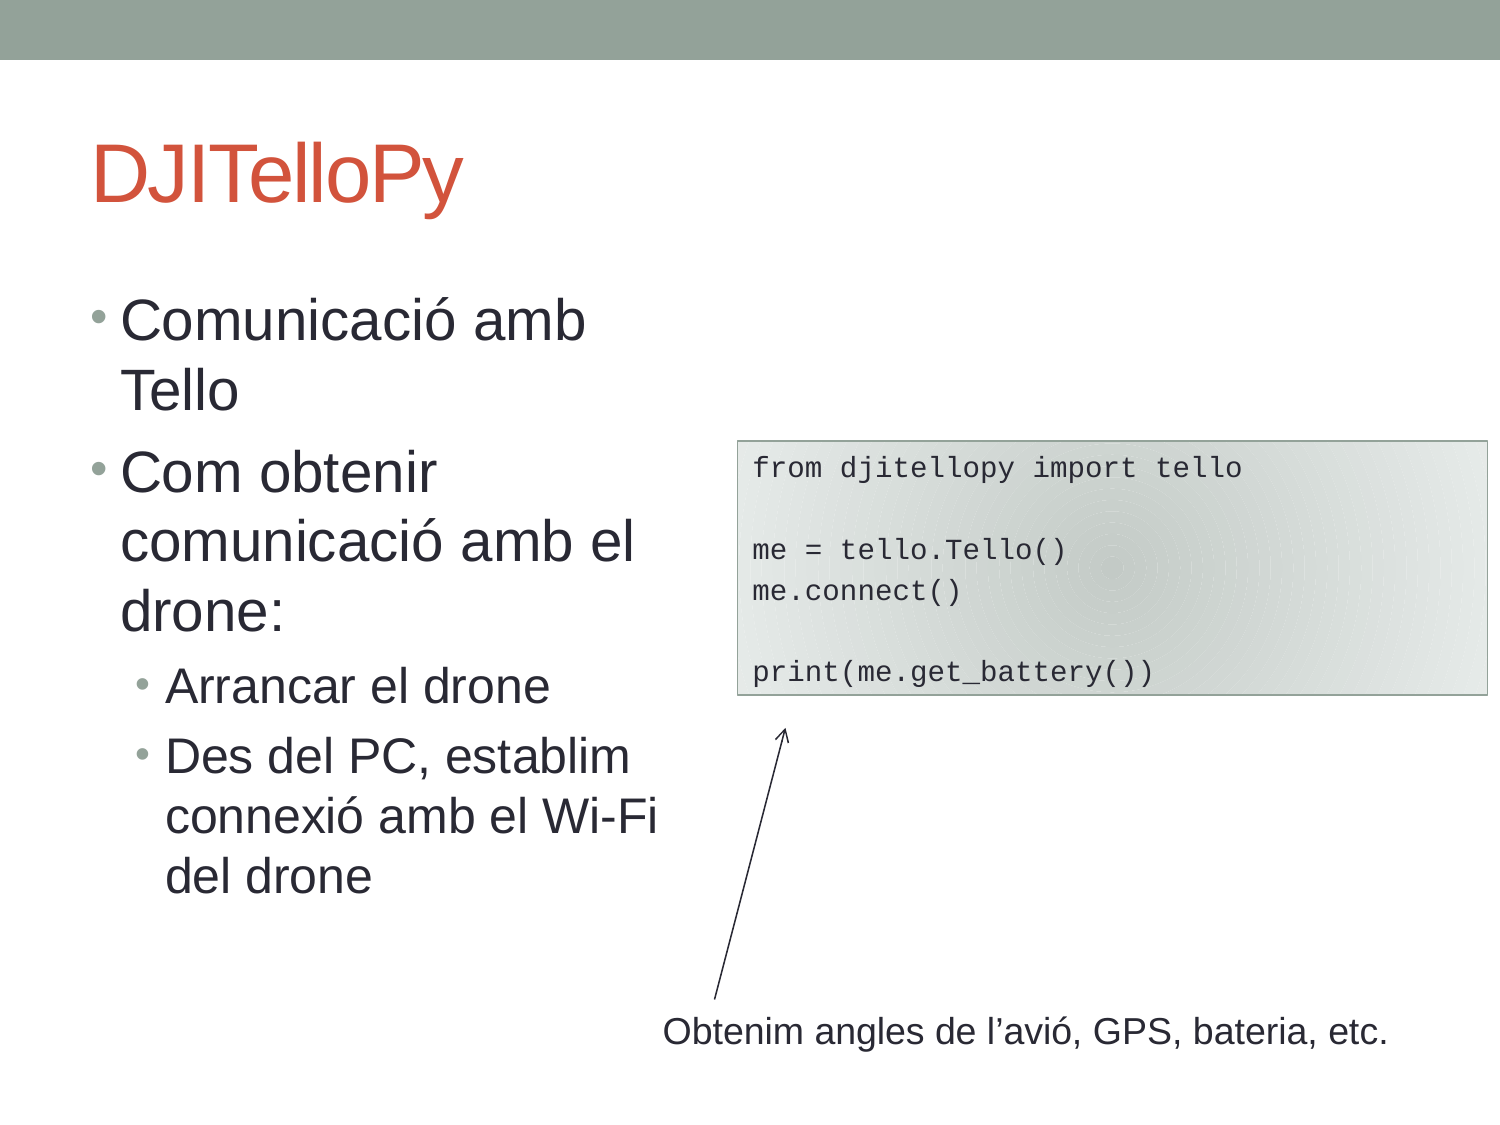

# DJITelloPy
Comunicació amb Tello
Com obtenir comunicació amb el drone:
Arrancar el drone
Des del PC, establim connexió amb el Wi-Fi del drone
from djitellopy import tello

me = tello.Tello()
me.connect()

print(me.get_battery())
Obtenim angles de l’avió, GPS, bateria, etc.